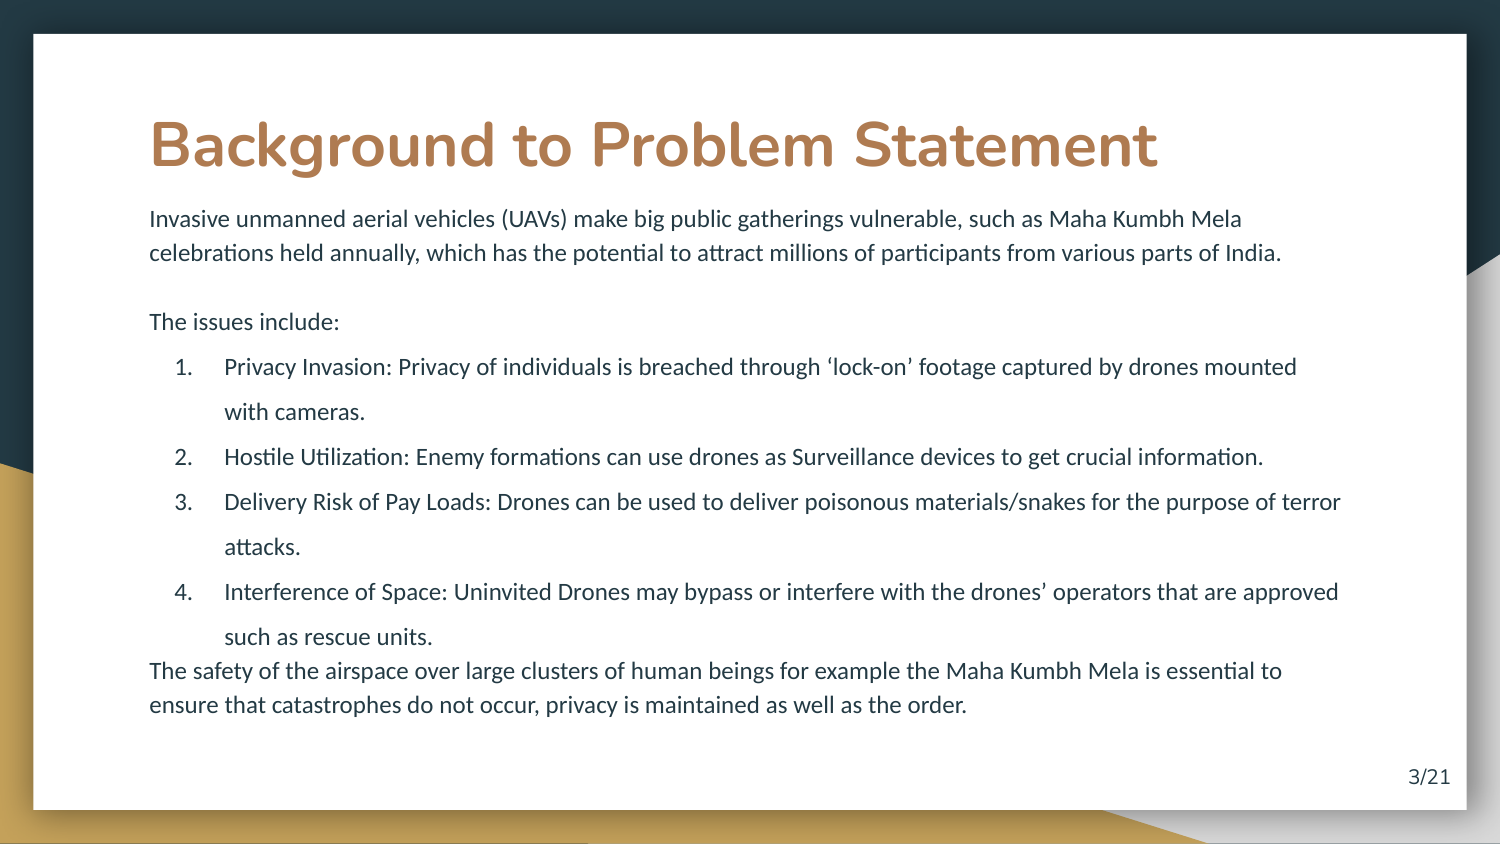

# Background to Problem Statement
Invasive unmanned aerial vehicles (UAVs) make big public gatherings vulnerable, such as Maha Kumbh Mela celebrations held annually, which has the potential to attract millions of participants from various parts of India.

The issues include:
Privacy Invasion: Privacy of individuals is breached through ‘lock-on’ footage captured by drones mounted with cameras.
Hostile Utilization: Enemy formations can use drones as Surveillance devices to get crucial information.
Delivery Risk of Pay Loads: Drones can be used to deliver poisonous materials/snakes for the purpose of terror attacks.
Interference of Space: Uninvited Drones may bypass or interfere with the drones’ operators that are approved such as rescue units.
The safety of the airspace over large clusters of human beings for example the Maha Kumbh Mela is essential to ensure that catastrophes do not occur, privacy is maintained as well as the order.

3/21